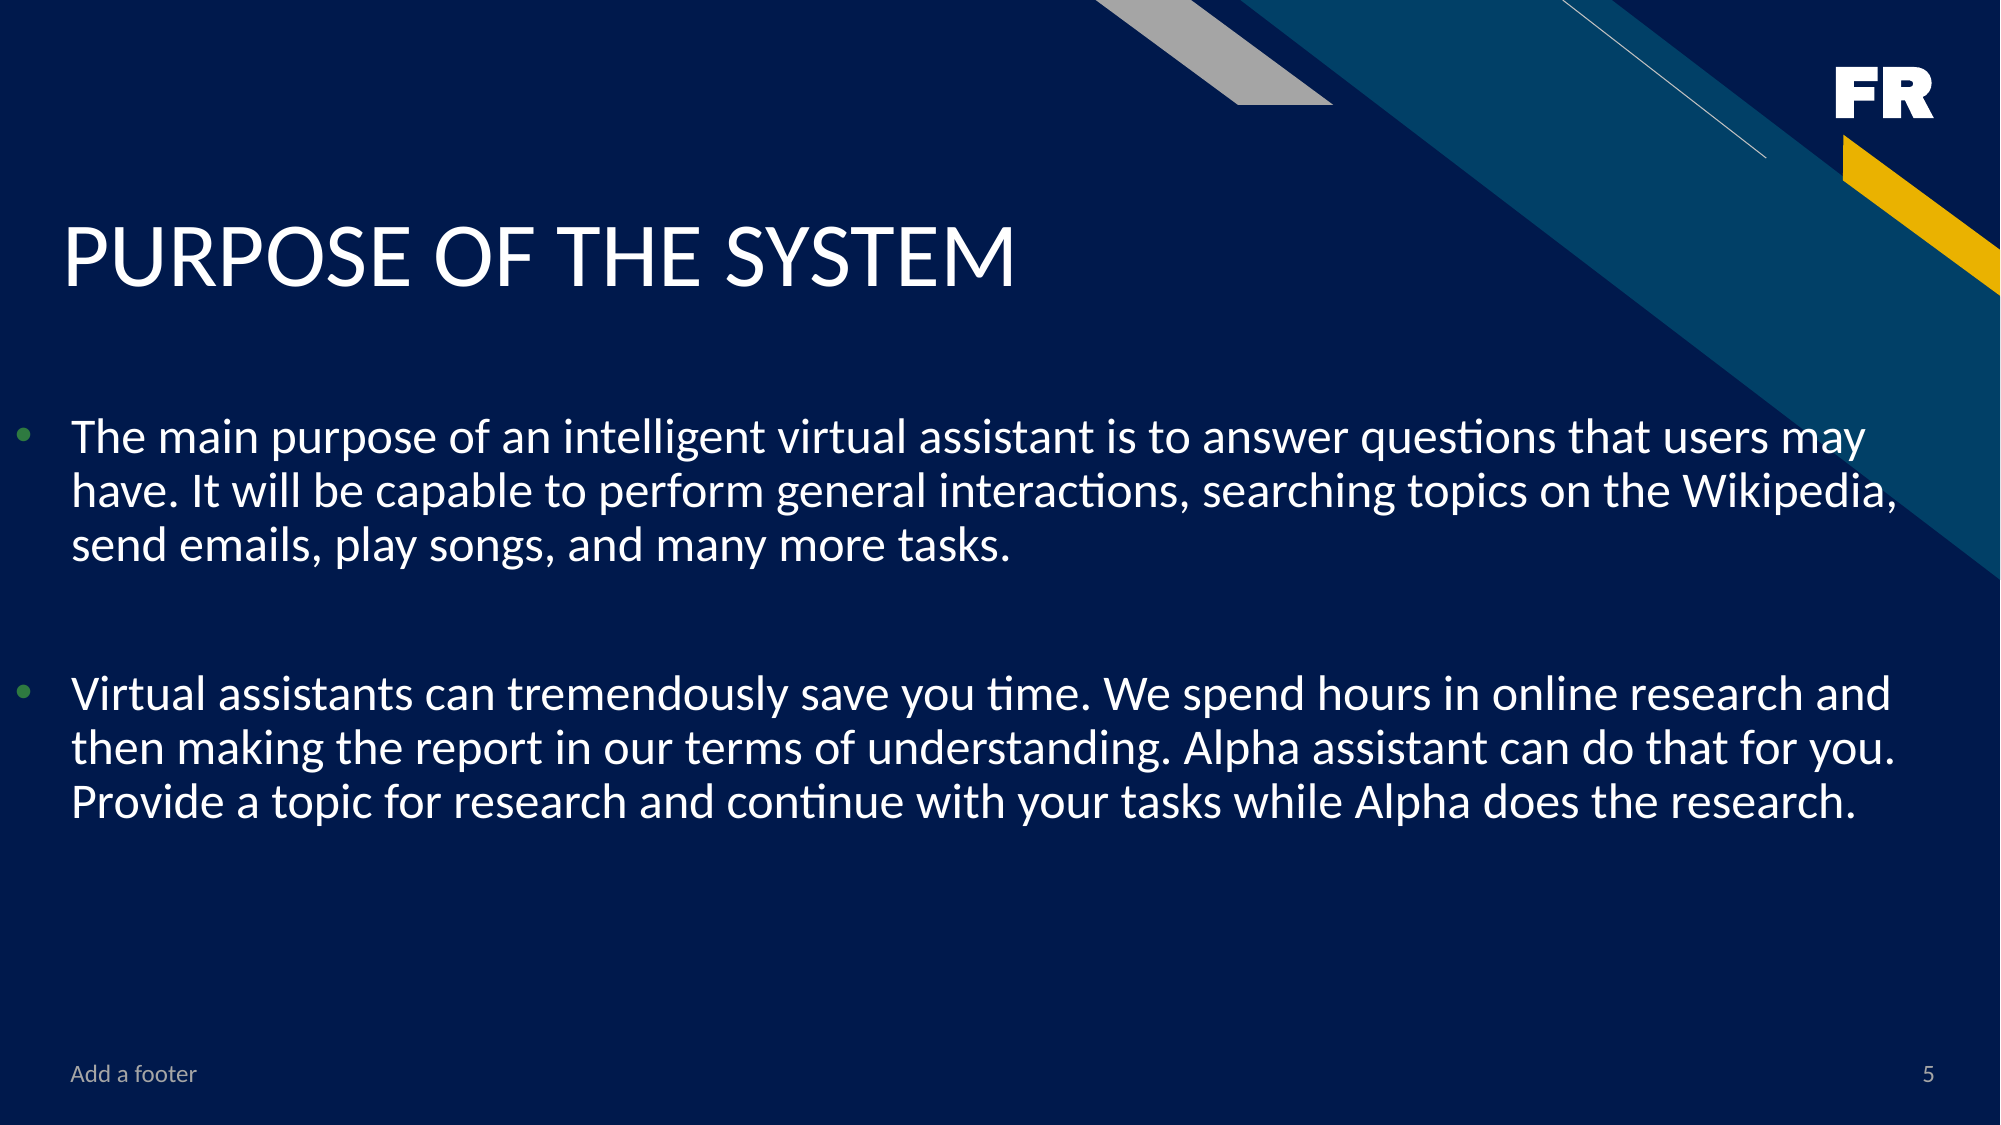

# PURPOSE OF THE SYSTEM
The main purpose of an intelligent virtual assistant is to answer questions that users may have. It will be capable to perform general interactions, searching topics on the Wikipedia, send emails, play songs, and many more tasks.

Virtual assistants can tremendously save you time. We spend hours in online research and then making the report in our terms of understanding. Alpha assistant can do that for you. Provide a topic for research and continue with your tasks while Alpha does the research.
Add a footer
5